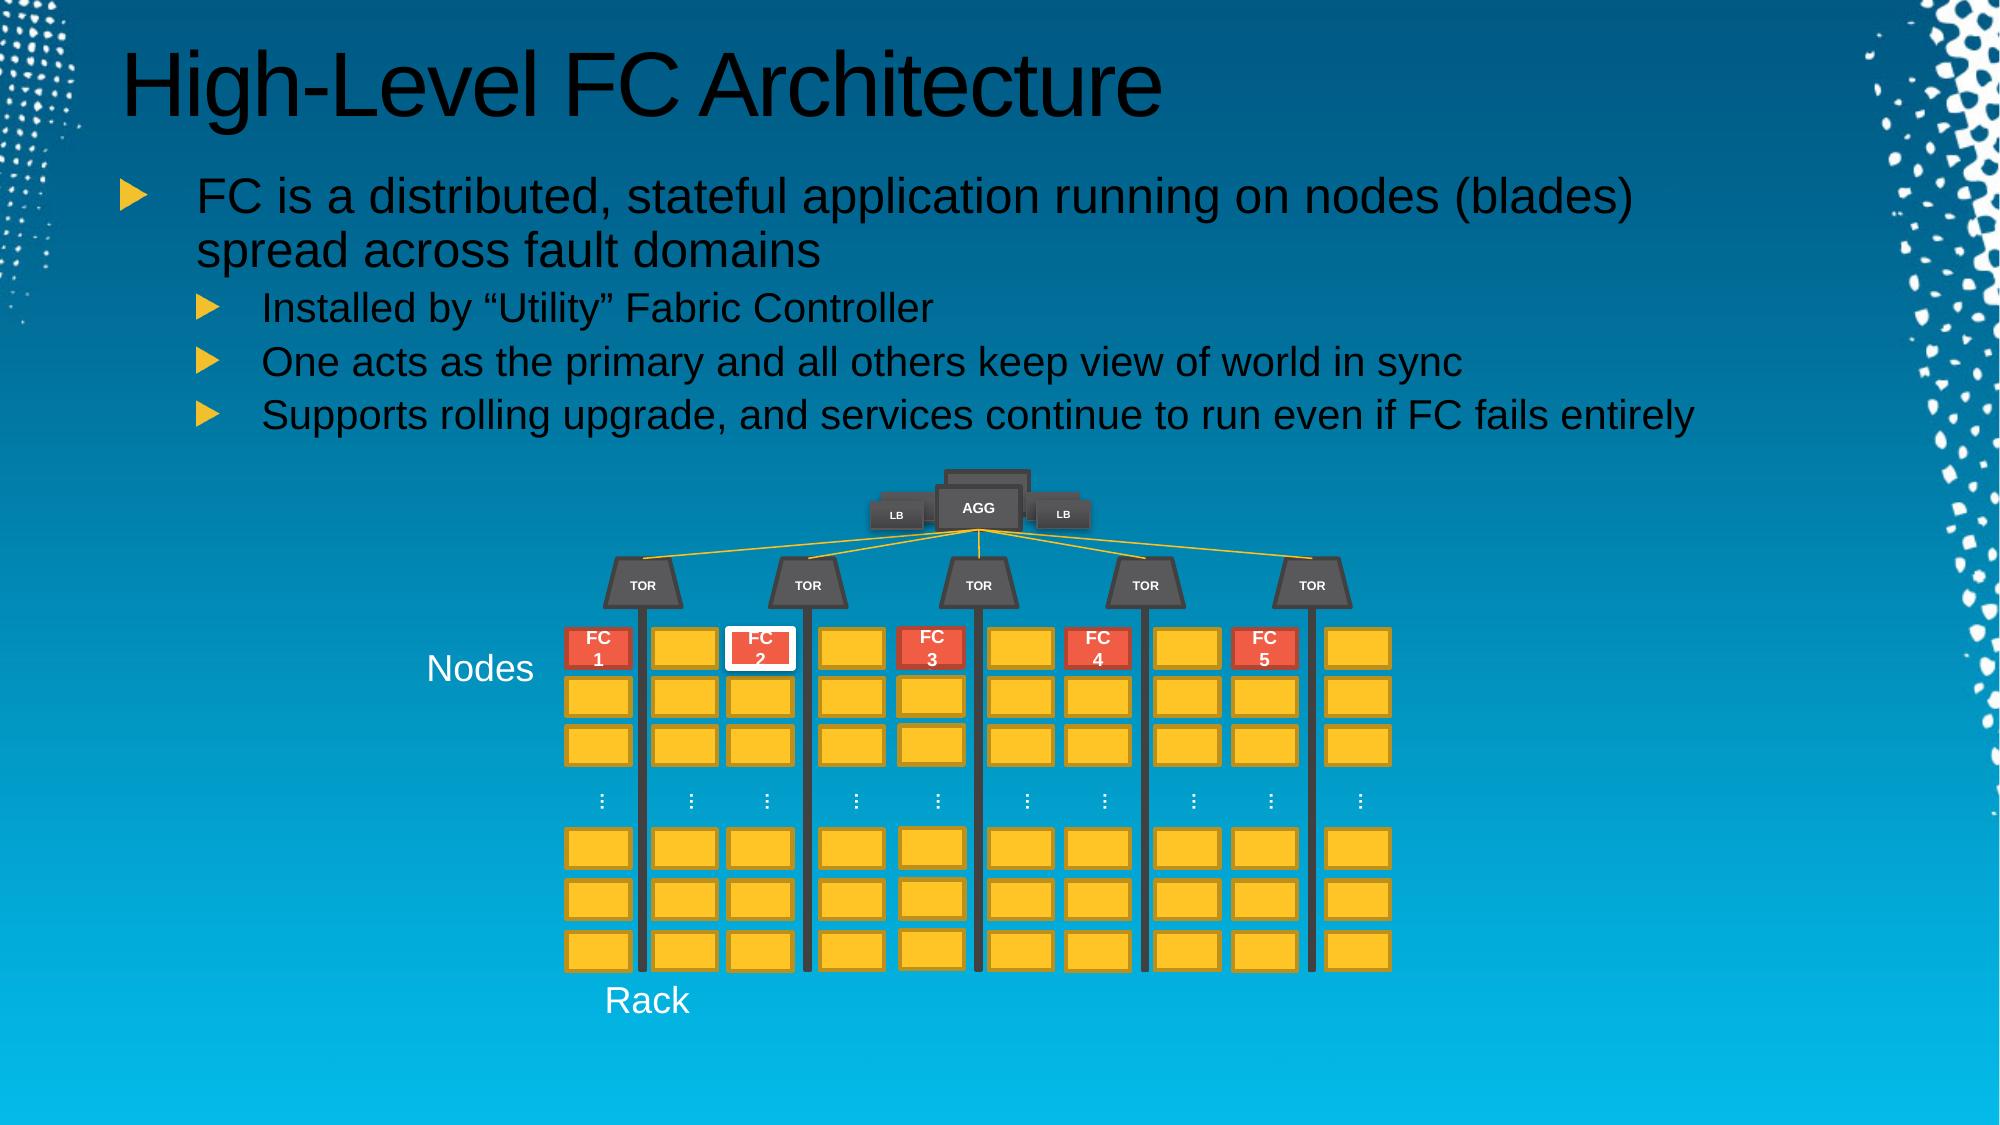

# High-Level FC Architecture
FC is a distributed, stateful application running on nodes (blades) spread across fault domains
Installed by “Utility” Fabric Controller
One acts as the primary and all others keep view of world in sync
Supports rolling upgrade, and services continue to run even if FC fails entirely

AGG
LB
LB
LB
LB
LB
TOR

FC1

…
…

TOR

FC2

…
…

TOR

FC3

FC3

…
…

TOR

FC4

…
…

TOR

FC5

…
…

Nodes
Rack